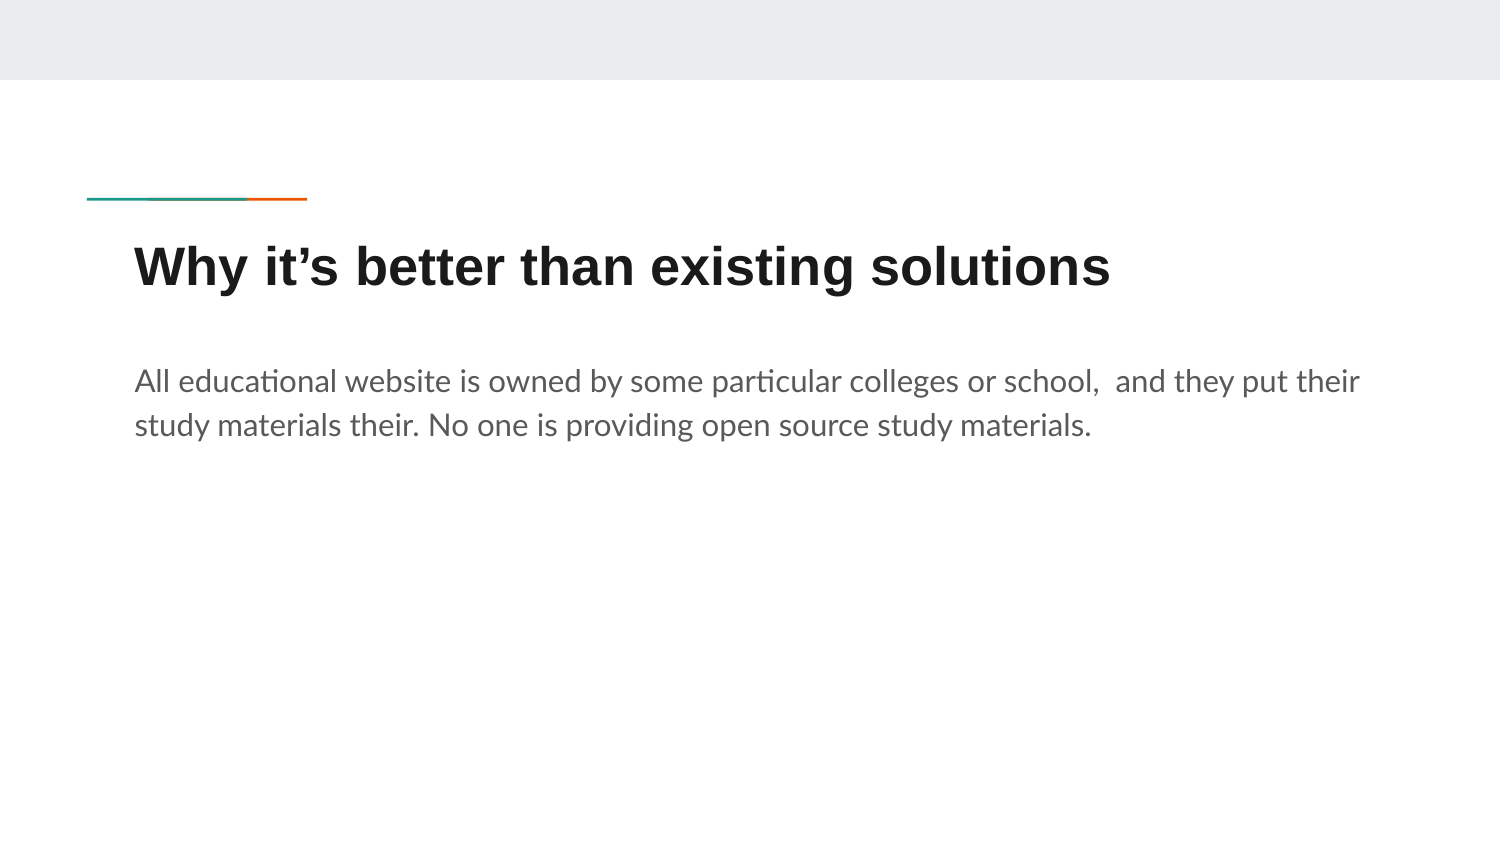

# Why it’s better than existing solutions
All educational website is owned by some particular colleges or school,  and they put their study materials their. No one is providing open source study materials.